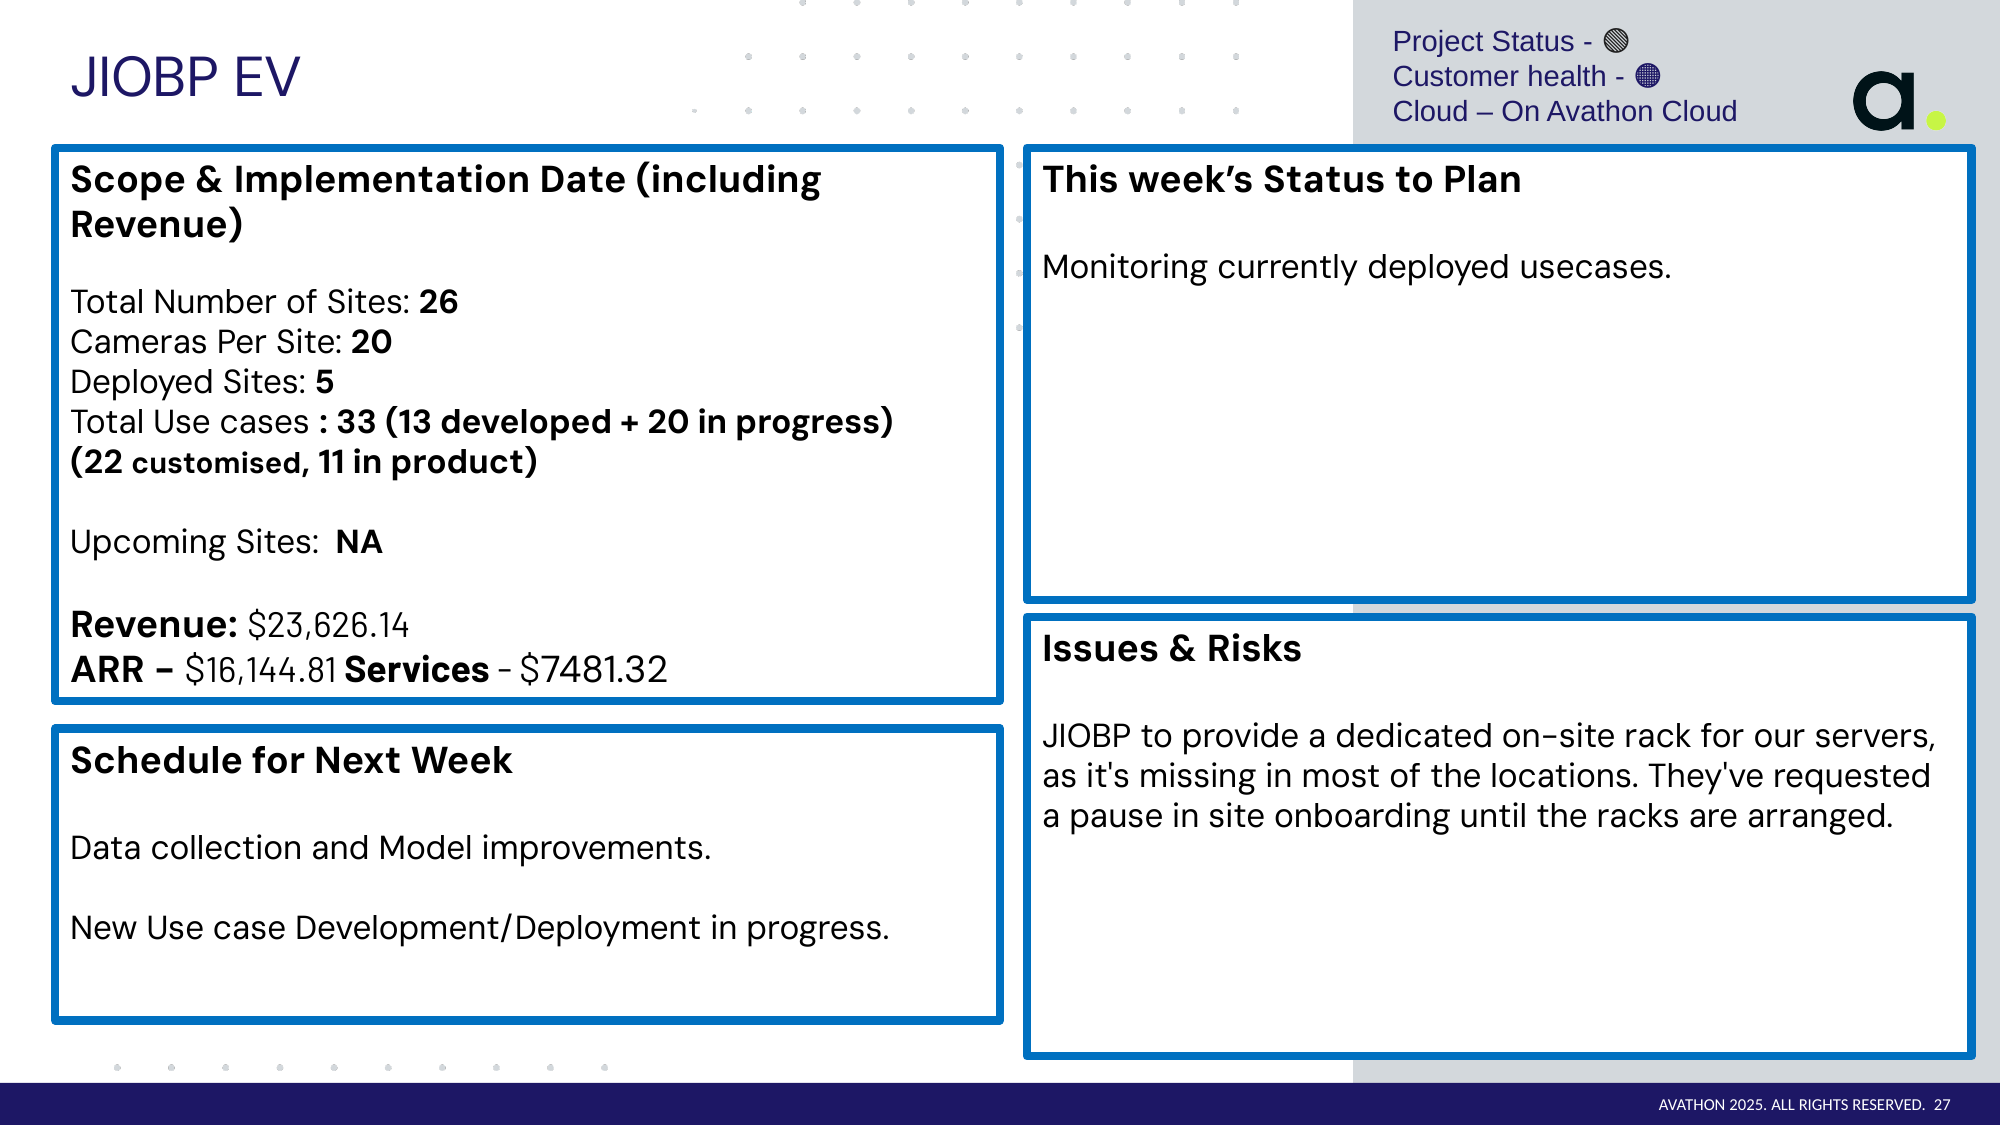

Project Status - 🟢
Customer health - 🟠
Cloud – On Avathon Cloud

# JIOBP EV
This week’s Status to Plan

Monitoring currently deployed​ usecases.

Scope & Implementation Date (including Revenue)

Total Number of Sites: 26
Cameras Per Site: 20
Deployed Sites: 5
Total Use cases : 33 (13 developed + 20 in progress)
(22 customised, 11 in product)
Upcoming Sites:  NA
Revenue: $23,626.14
ARR - $16,144.81 Services - $7481.32

Issues & Risks

JIOBP to provide a dedicated on-site rack for our servers, as it's missing in most of the locations. They've requested a pause in site onboarding until the racks are arranged.
Schedule for Next Week

Data collection and Model improvements.
New Use case Development/Deployment in progress.